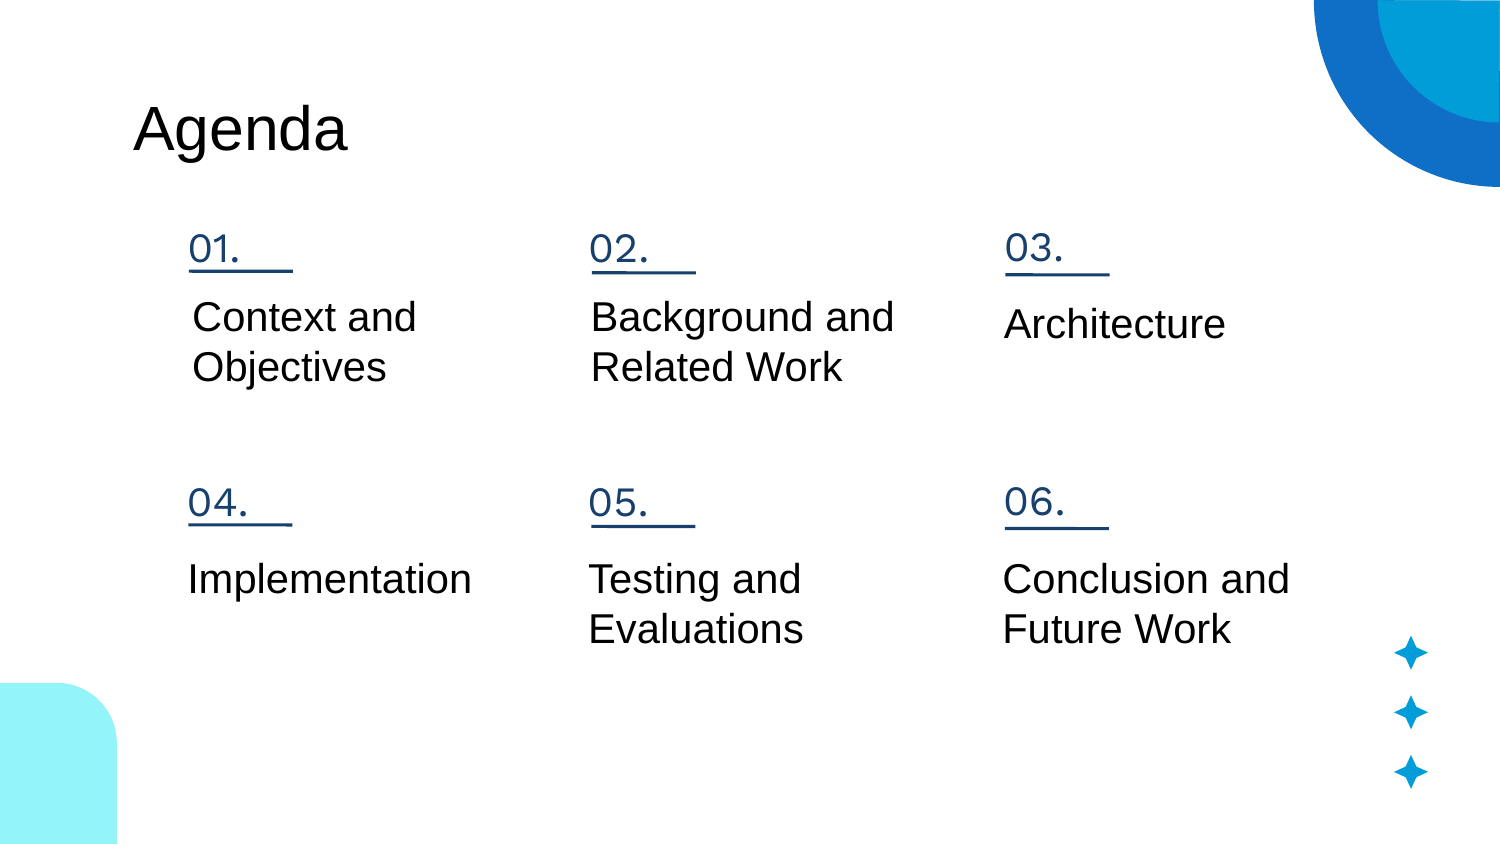

Agenda
03.
01.
02.

Context and Objectives​
Background and Related Work​
Architecture
06.
04.
05.

Conclusion and Future Work
Implementation
Testing and Evaluations